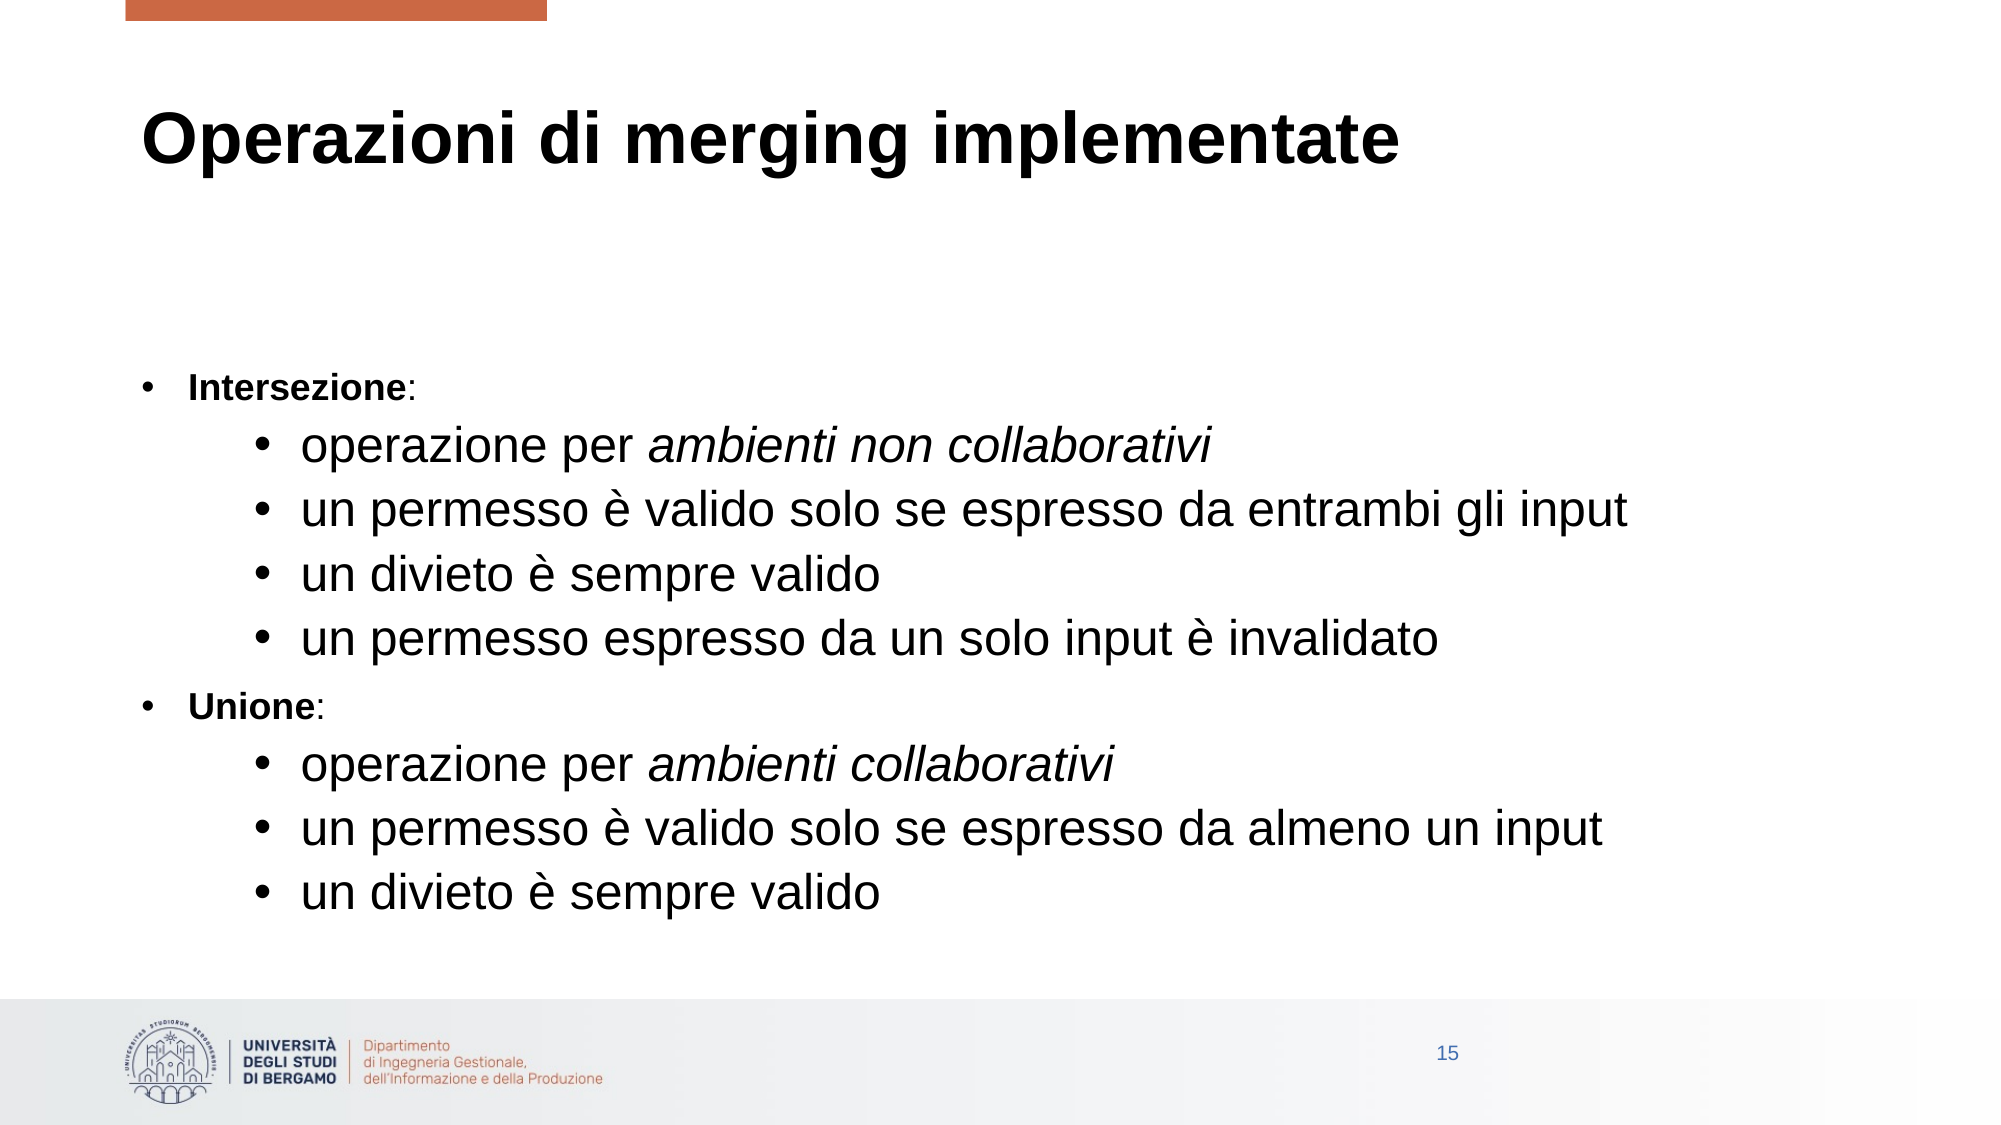

# Operazioni di merging implementate
Intersezione:
operazione per ambienti non collaborativi
un permesso è valido solo se espresso da entrambi gli input
un divieto è sempre valido
un permesso espresso da un solo input è invalidato
Unione:
operazione per ambienti collaborativi
un permesso è valido solo se espresso da almeno un input
un divieto è sempre valido
15